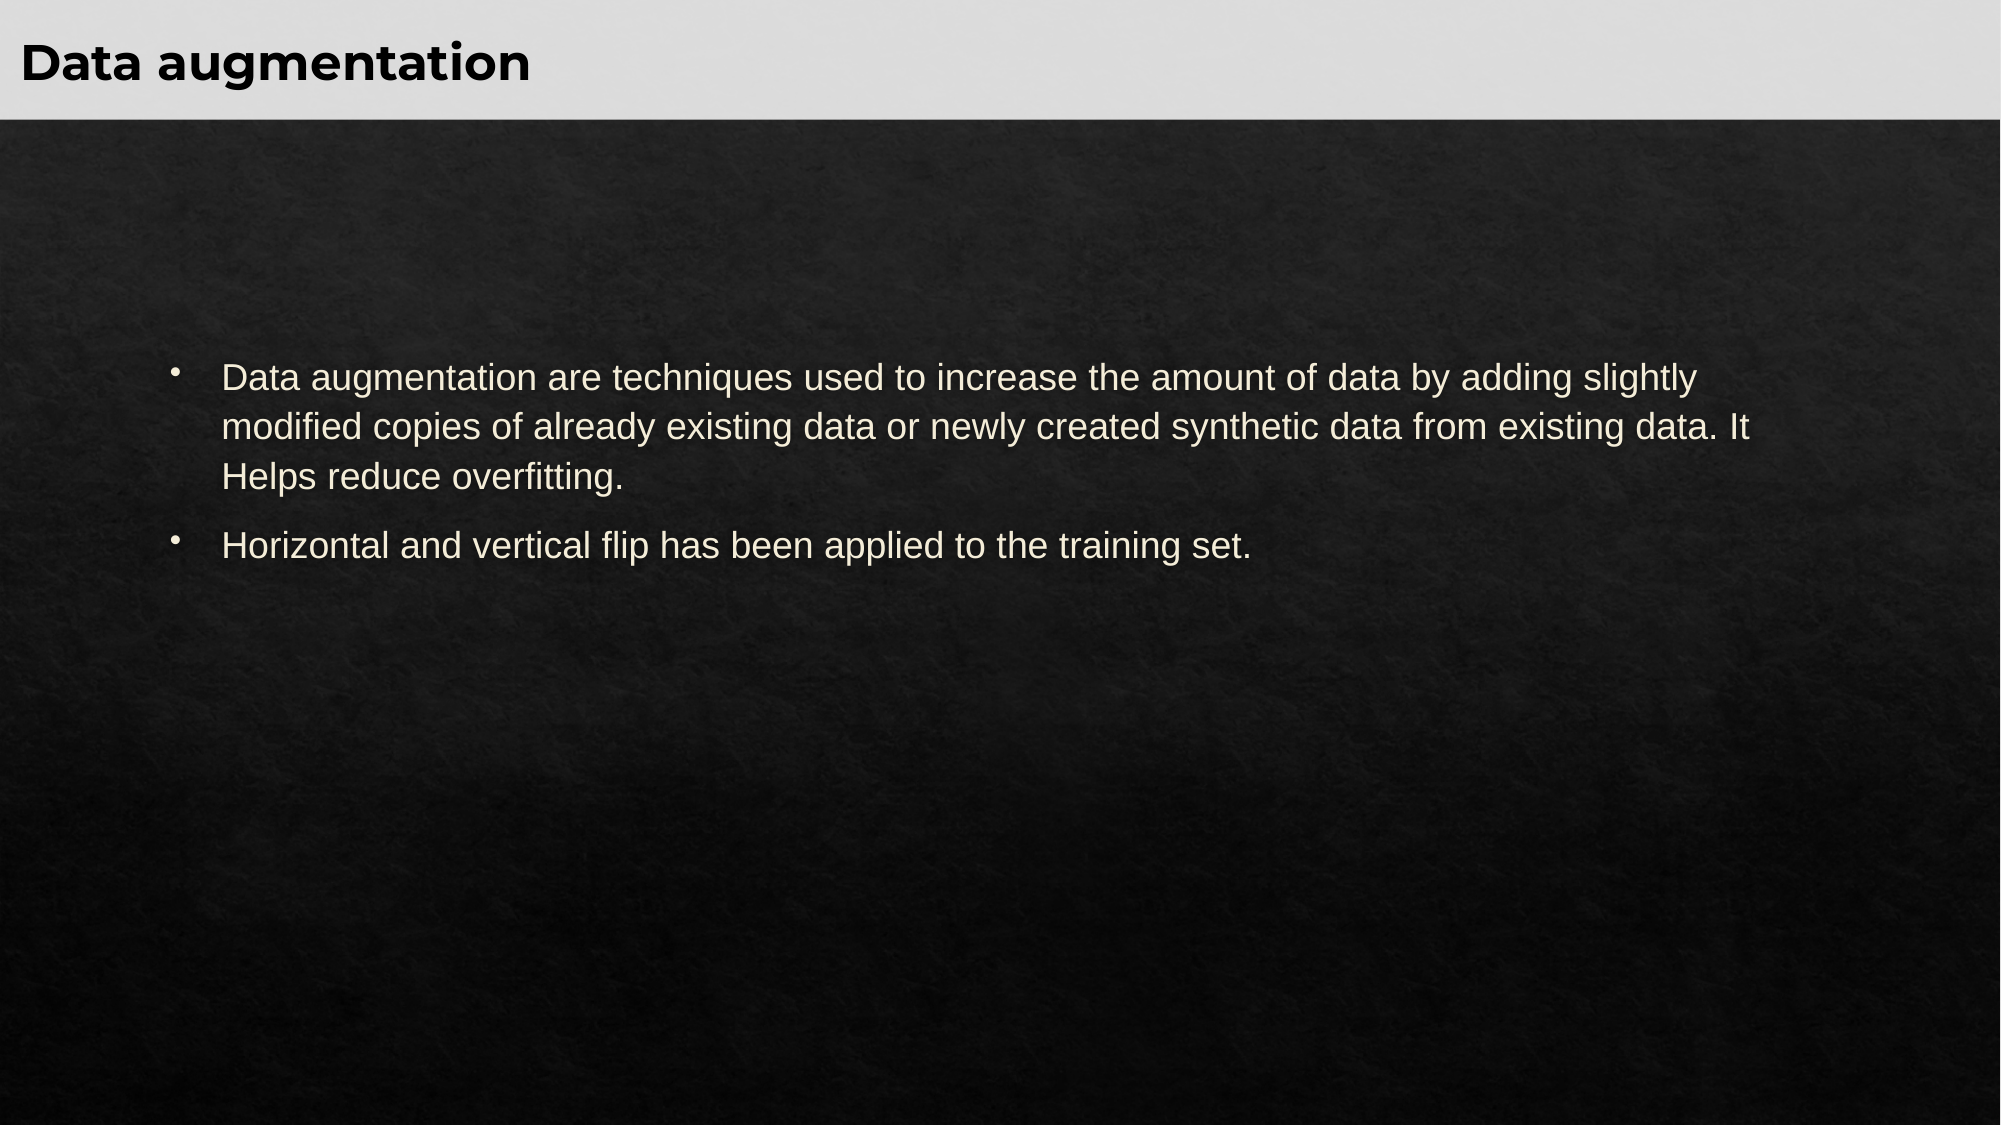

Data augmentation
Data augmentation are techniques used to increase the amount of data by adding slightly modified copies of already existing data or newly created synthetic data from existing data. It Helps reduce overfitting.
Horizontal and vertical flip has been applied to the training set.